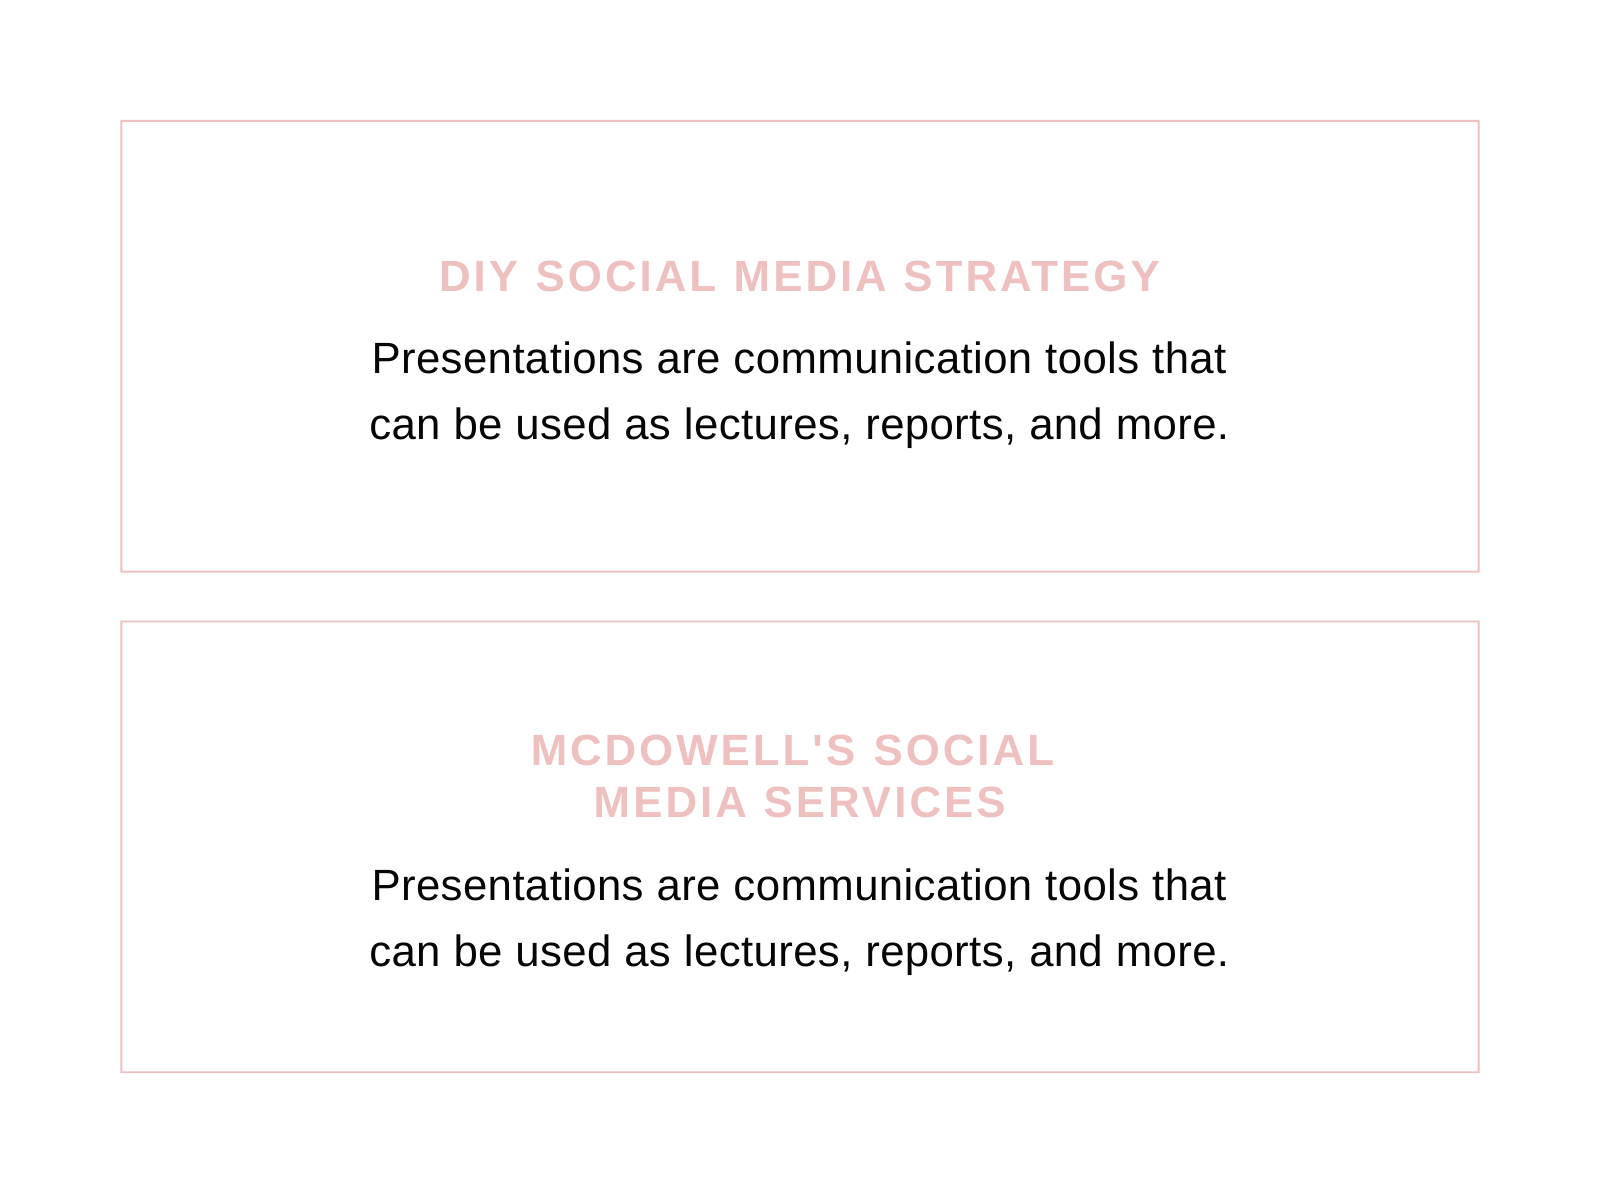

DIY SOCIAL MEDIA STRATEGY
Presentations are communication tools that can be used as lectures, reports, and more.

MCDOWELL'S SOCIAL
MEDIA SERVICES
Presentations are communication tools that can be used as lectures, reports, and more.